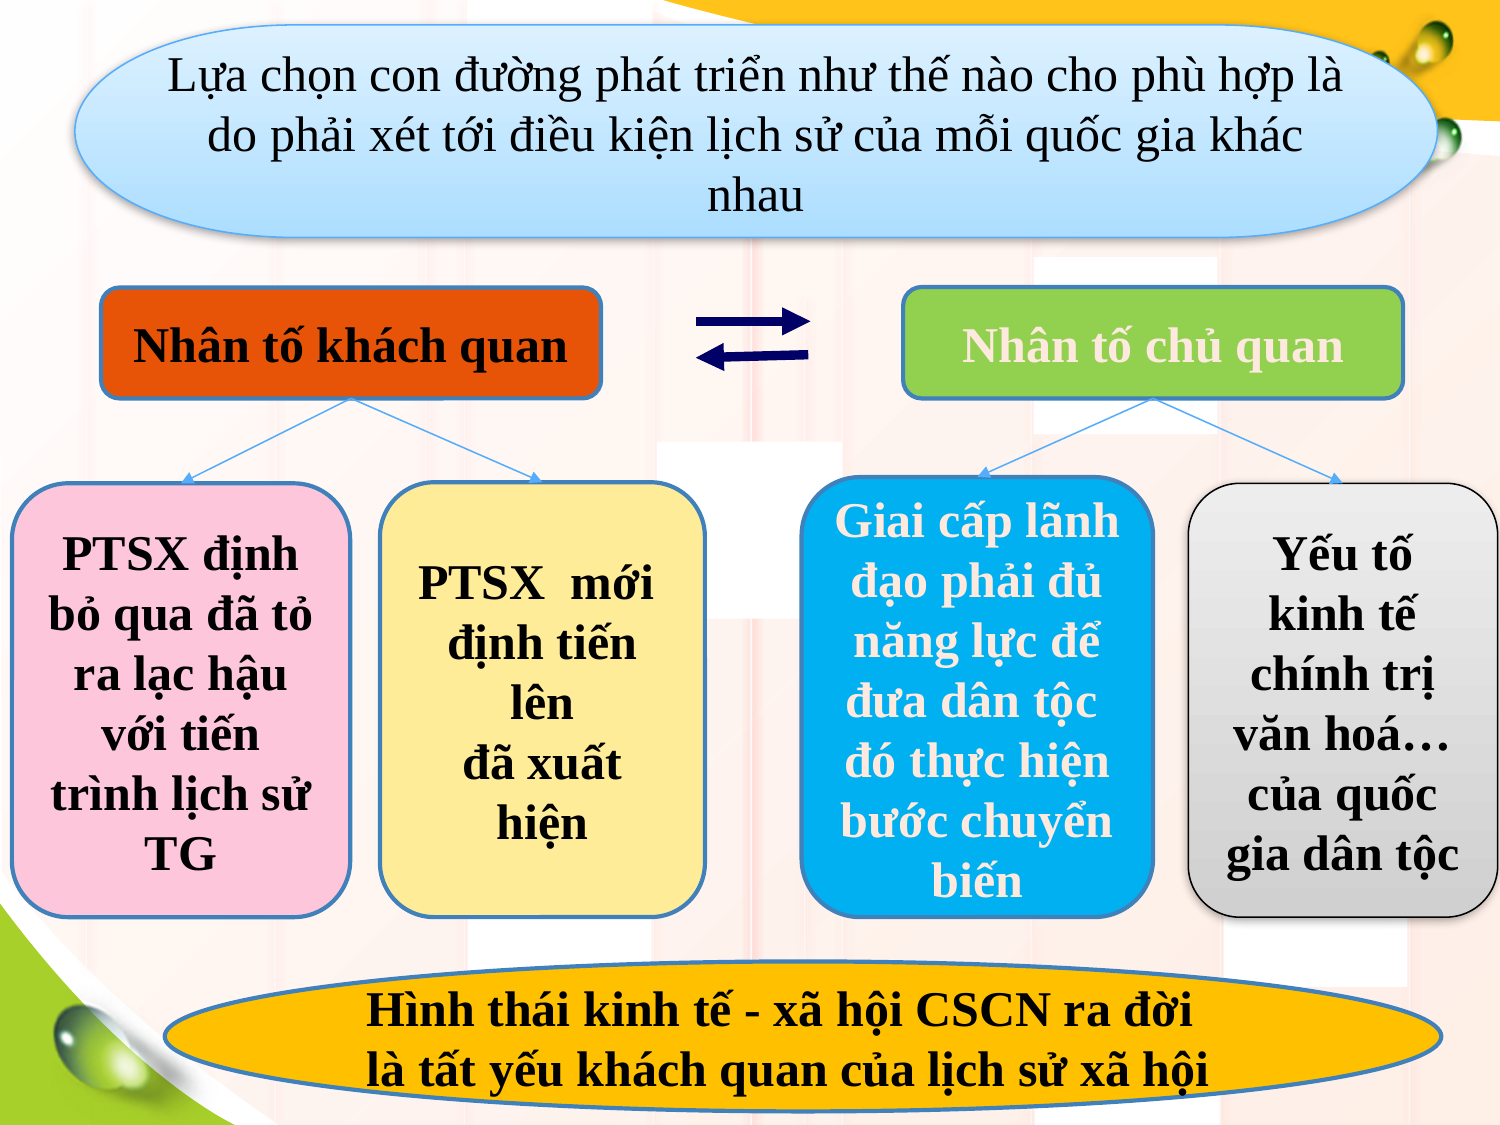

Lựa chọn con đường phát triển như thế nào cho phù hợp là do phải xét tới điều kiện lịch sử của mỗi quốc gia khác nhau
Nhân tố chủ quan
Nhân tố khách quan
Giai cấp lãnh
đạo phải đủ
năng lực để đưa dân tộc
đó thực hiện bước chuyển biến
PTSX  mới
định tiến lên
đã xuất hiện
PTSX định bỏ qua đã tỏ ra lạc hậu với tiến trình lịch sử TG
Yếu tố kinh tế
chính trị
văn hoá…
của quốc gia dân tộc
Hình thái kinh tế - xã hội CSCN ra đời là tất yếu khách quan của lịch sử xã hội